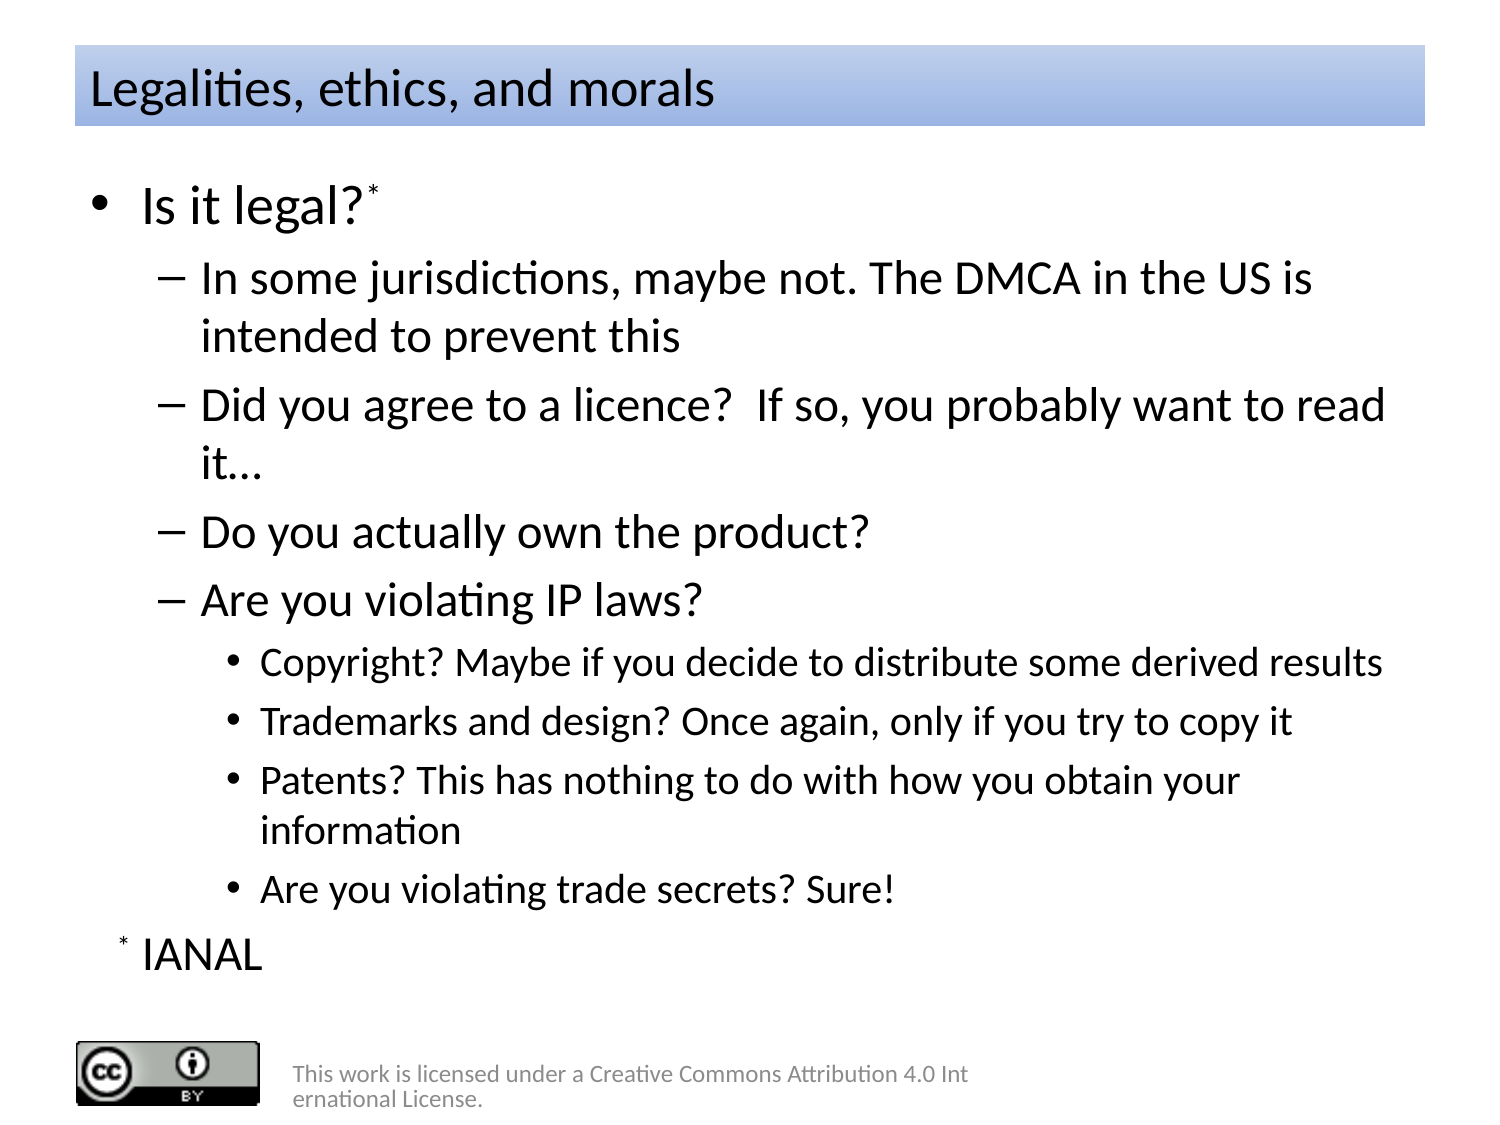

# Legalities, ethics, and morals
Is it legal?*
In some jurisdictions, maybe not. The DMCA in the US is intended to prevent this
Did you agree to a licence?  If so, you probably want to read it…
Do you actually own the product?
Are you violating IP laws?
Copyright? Maybe if you decide to distribute some derived results
Trademarks and design? Once again, only if you try to copy it
Patents? This has nothing to do with how you obtain your information
Are you violating trade secrets? Sure!
* IANAL

This work is licensed under a Creative Commons Attribution 4.0 International License.